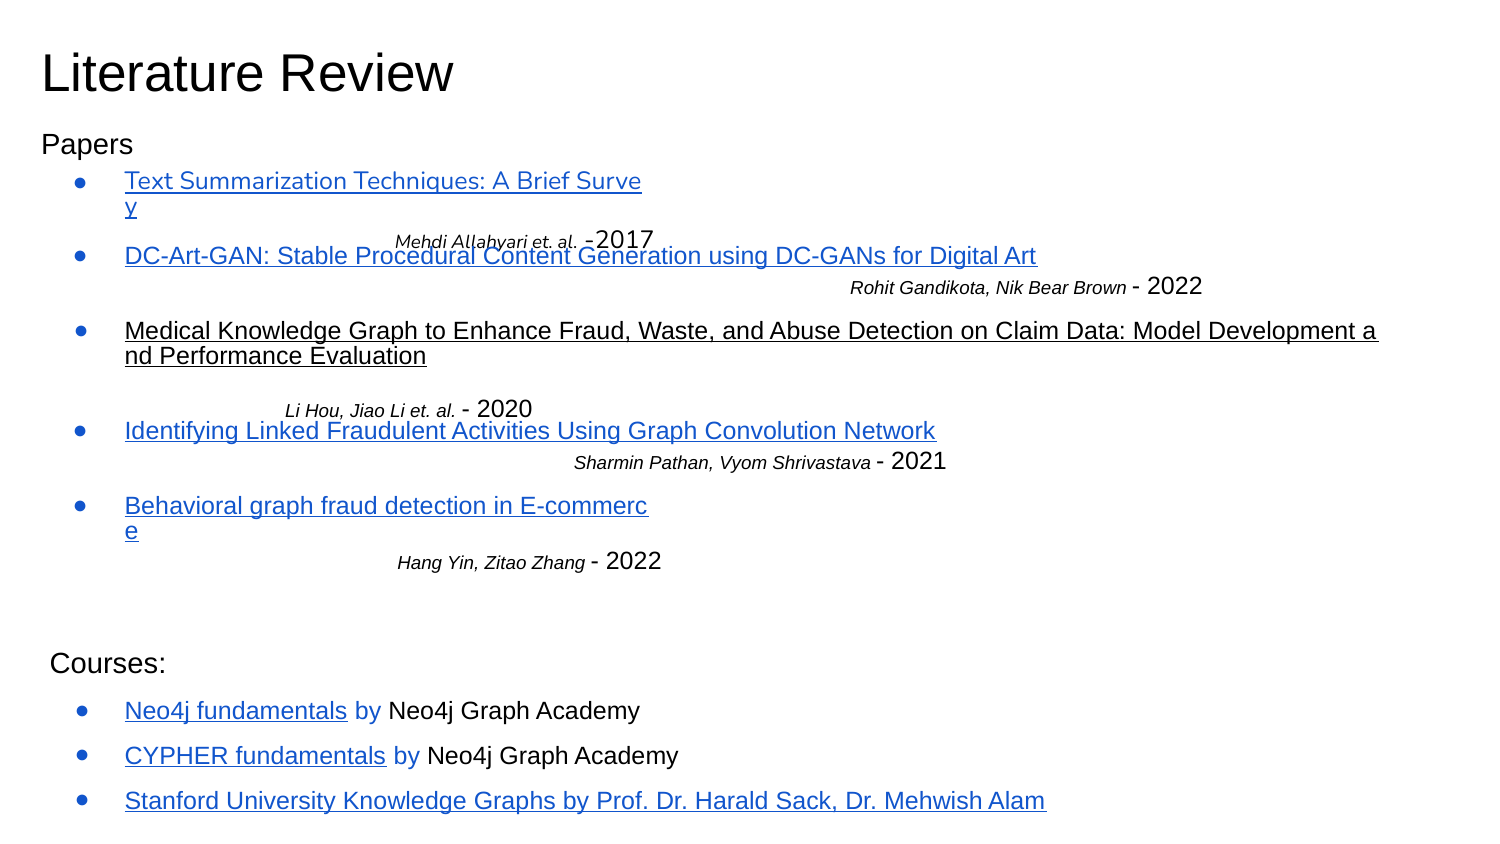

# Literature Review
Papers
Text Summarization Techniques: A Brief Survey
Mehdi Allahyari et. al. -2017
DC-Art-GAN: Stable Procedural Content Generation using DC-GANs for Digital Art
Rohit Gandikota, Nik Bear Brown - 2022
Medical Knowledge Graph to Enhance Fraud, Waste, and Abuse Detection on Claim Data: Model Development and Performance Evaluation									  Li Hou, Jiao Li et. al. - 2020
Identifying Linked Fraudulent Activities Using Graph Convolution Network
Sharmin Pathan, Vyom Shrivastava - 2021
Behavioral graph fraud detection in E-commerce
Hang Yin, Zitao Zhang - 2022
Courses:
Neo4j fundamentals by Neo4j Graph Academy
CYPHER fundamentals by Neo4j Graph Academy
Stanford University Knowledge Graphs by Prof. Dr. Harald Sack, Dr. Mehwish Alam